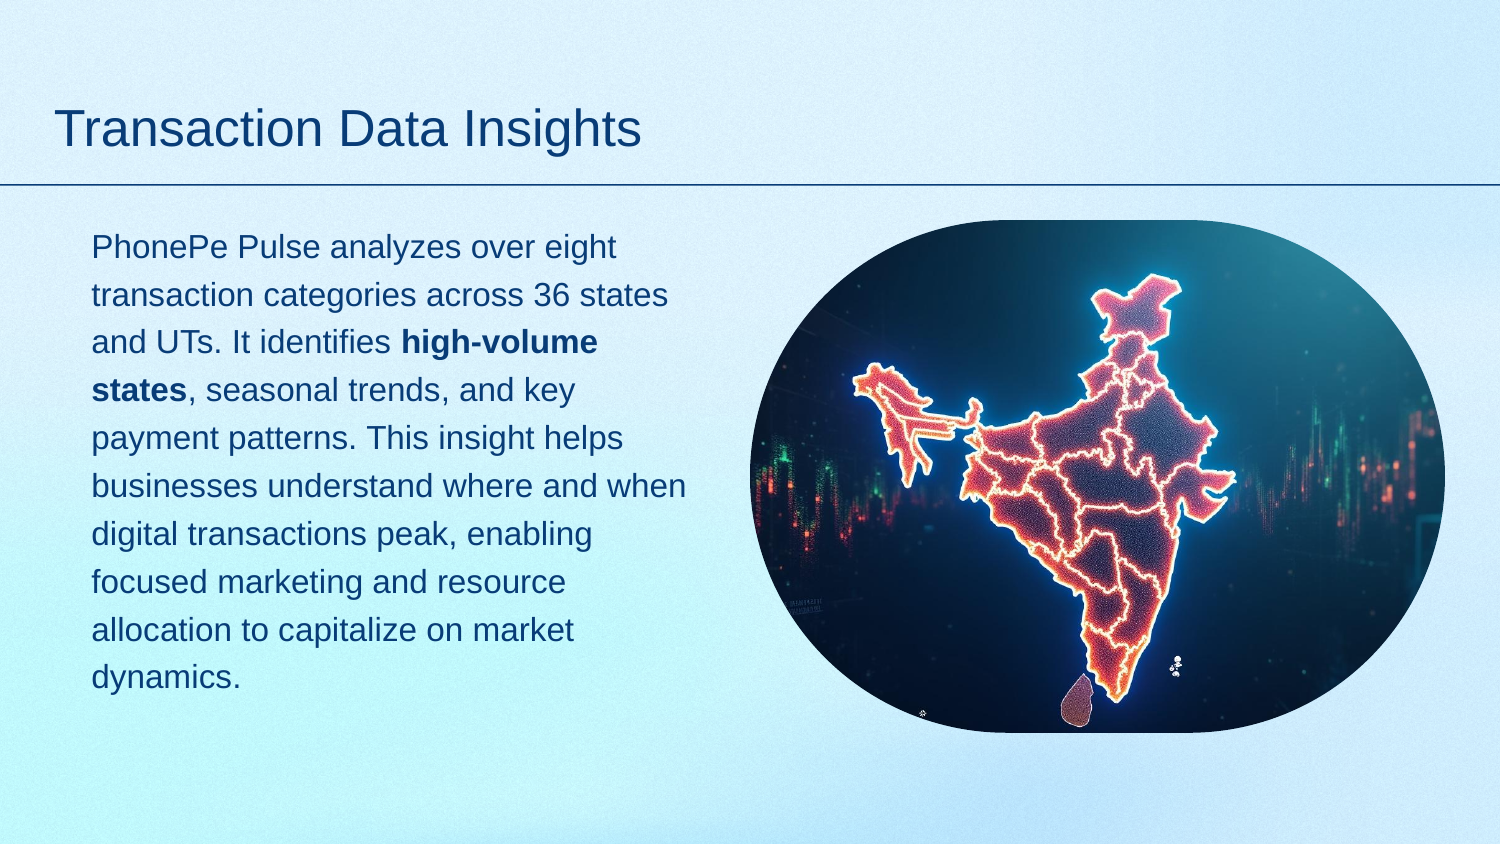

# Transaction Data Insights
PhonePe Pulse analyzes over eight transaction categories across 36 states and UTs. It identifies high-volume states, seasonal trends, and key payment patterns. This insight helps businesses understand where and when digital transactions peak, enabling focused marketing and resource allocation to capitalize on market dynamics.